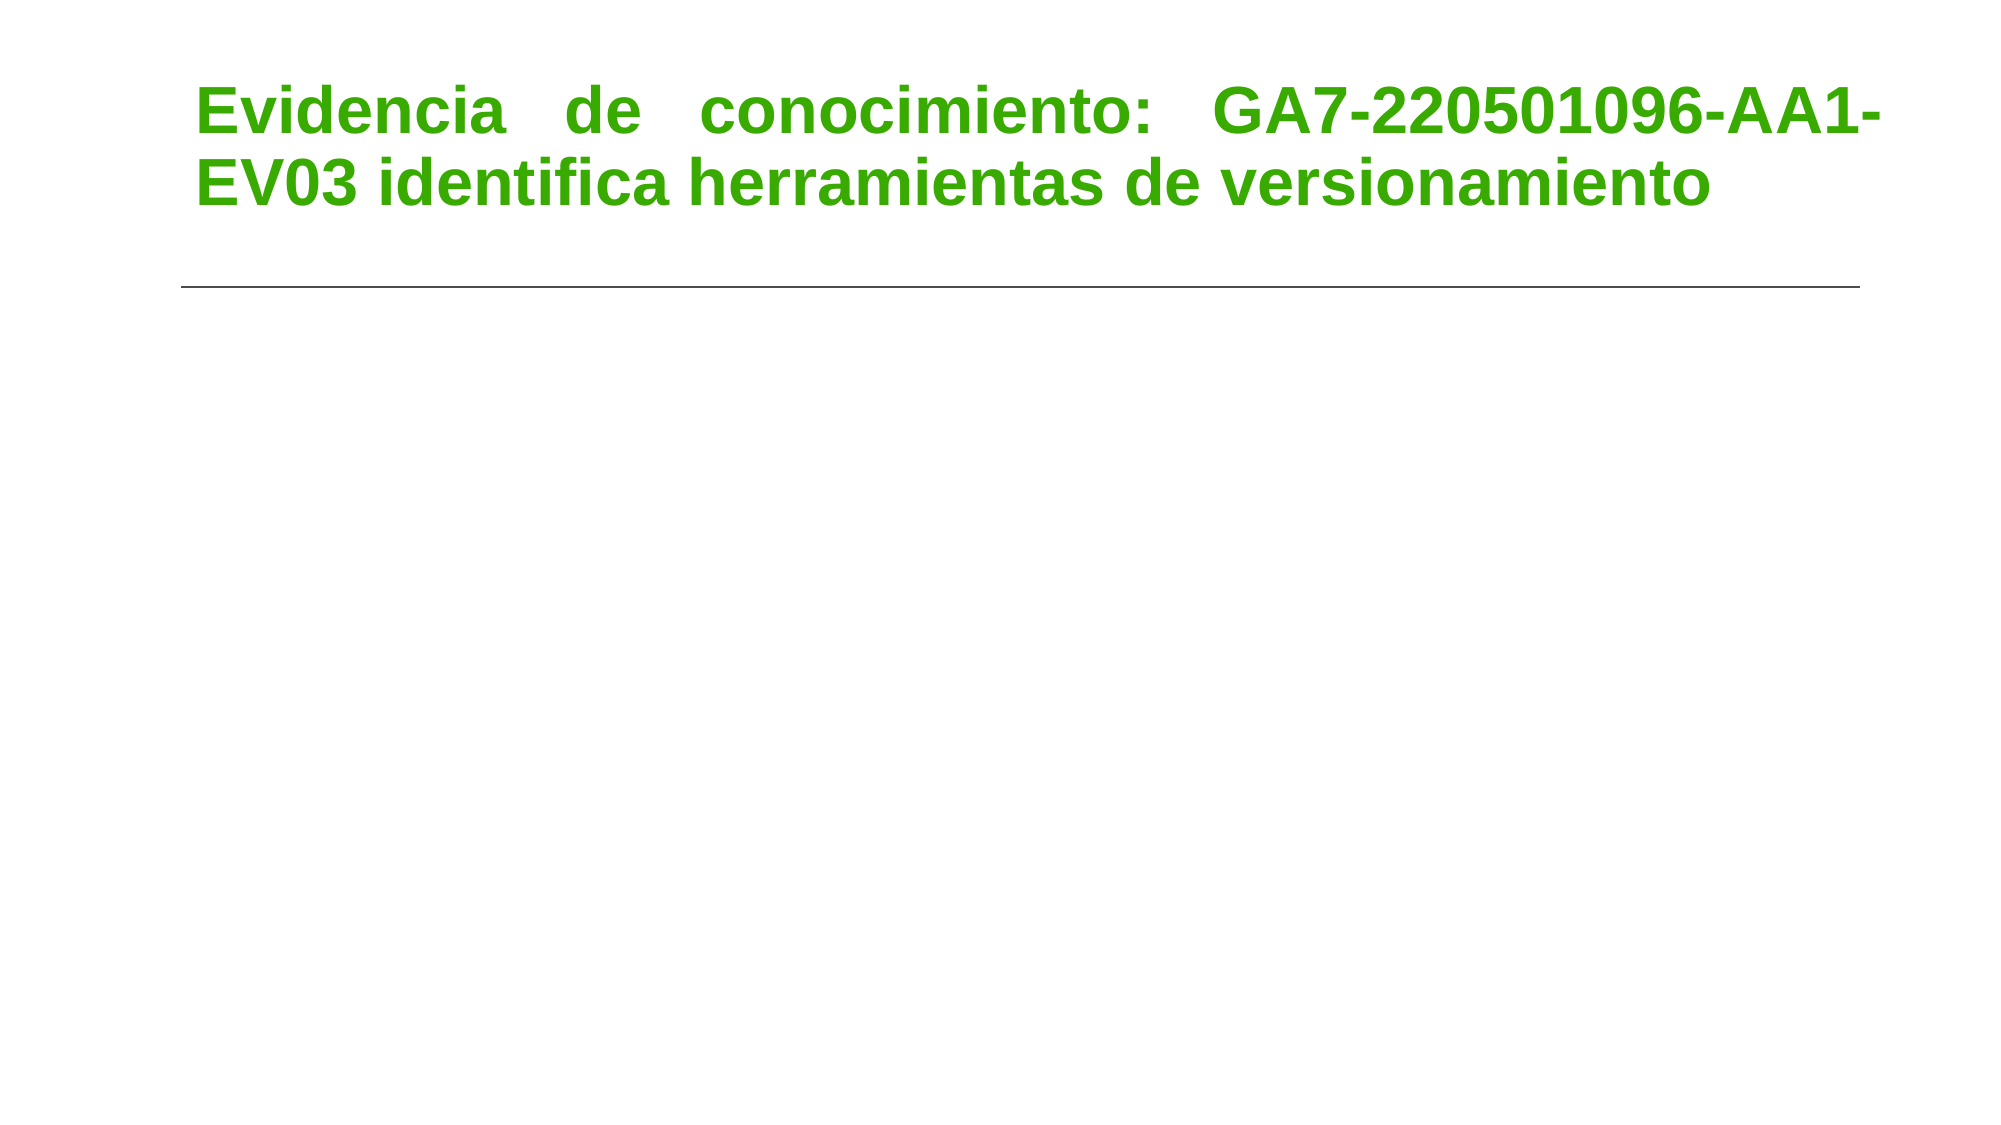

Evidencia de conocimiento: GA7-220501096-AA1-EV03 identifica herramientas de versionamiento